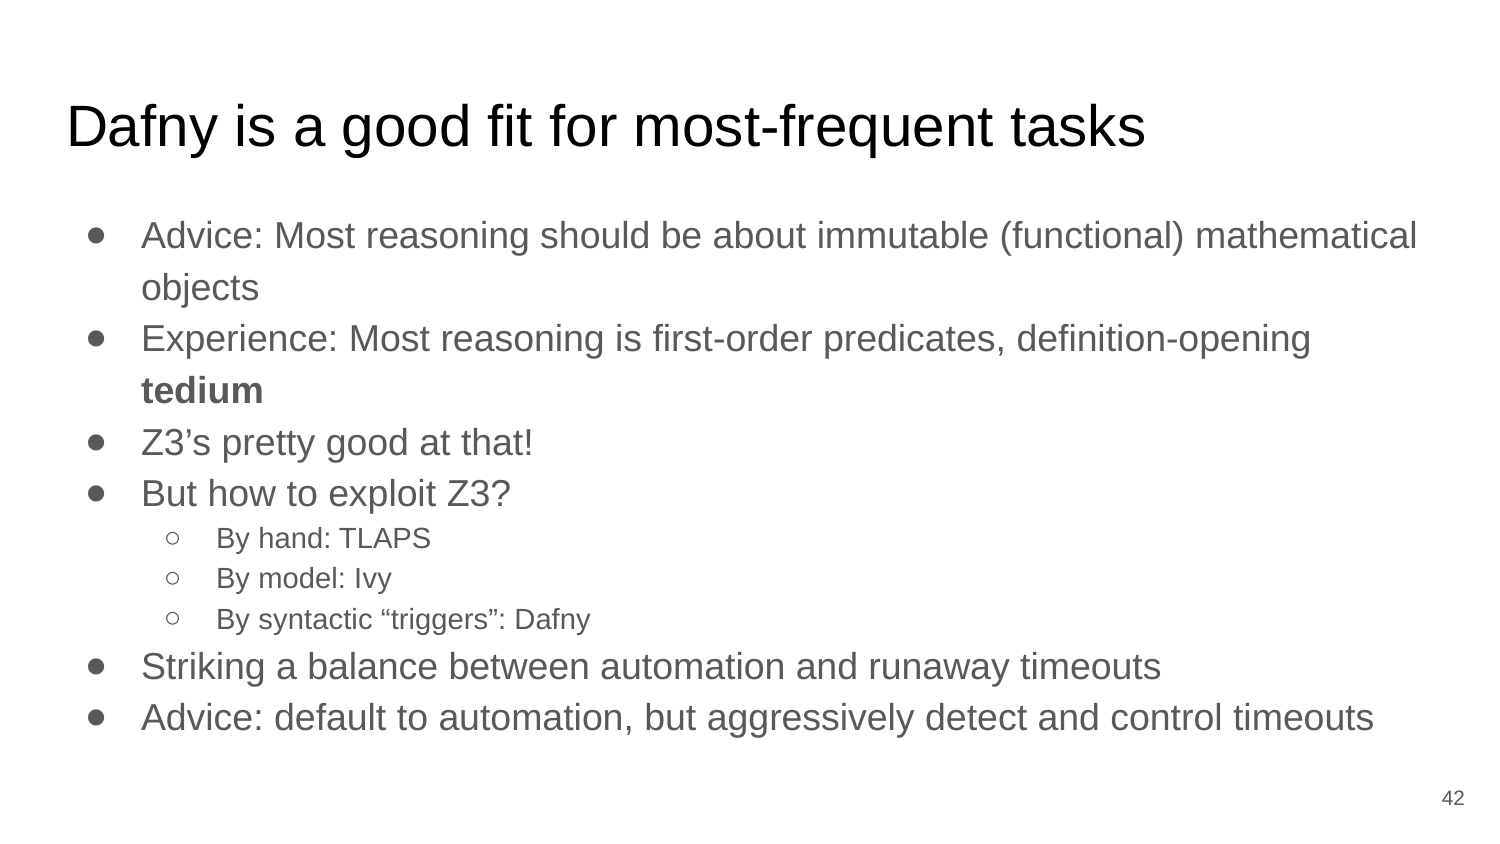

# Dafny is a good fit for most-frequent tasks
Advice: Most reasoning should be about immutable (functional) mathematical objects
Experience: Most reasoning is first-order predicates, definition-opening tedium
Z3’s pretty good at that!
But how to exploit Z3?
By hand: TLAPS
By model: Ivy
By syntactic “triggers”: Dafny
Striking a balance between automation and runaway timeouts
Advice: default to automation, but aggressively detect and control timeouts
42